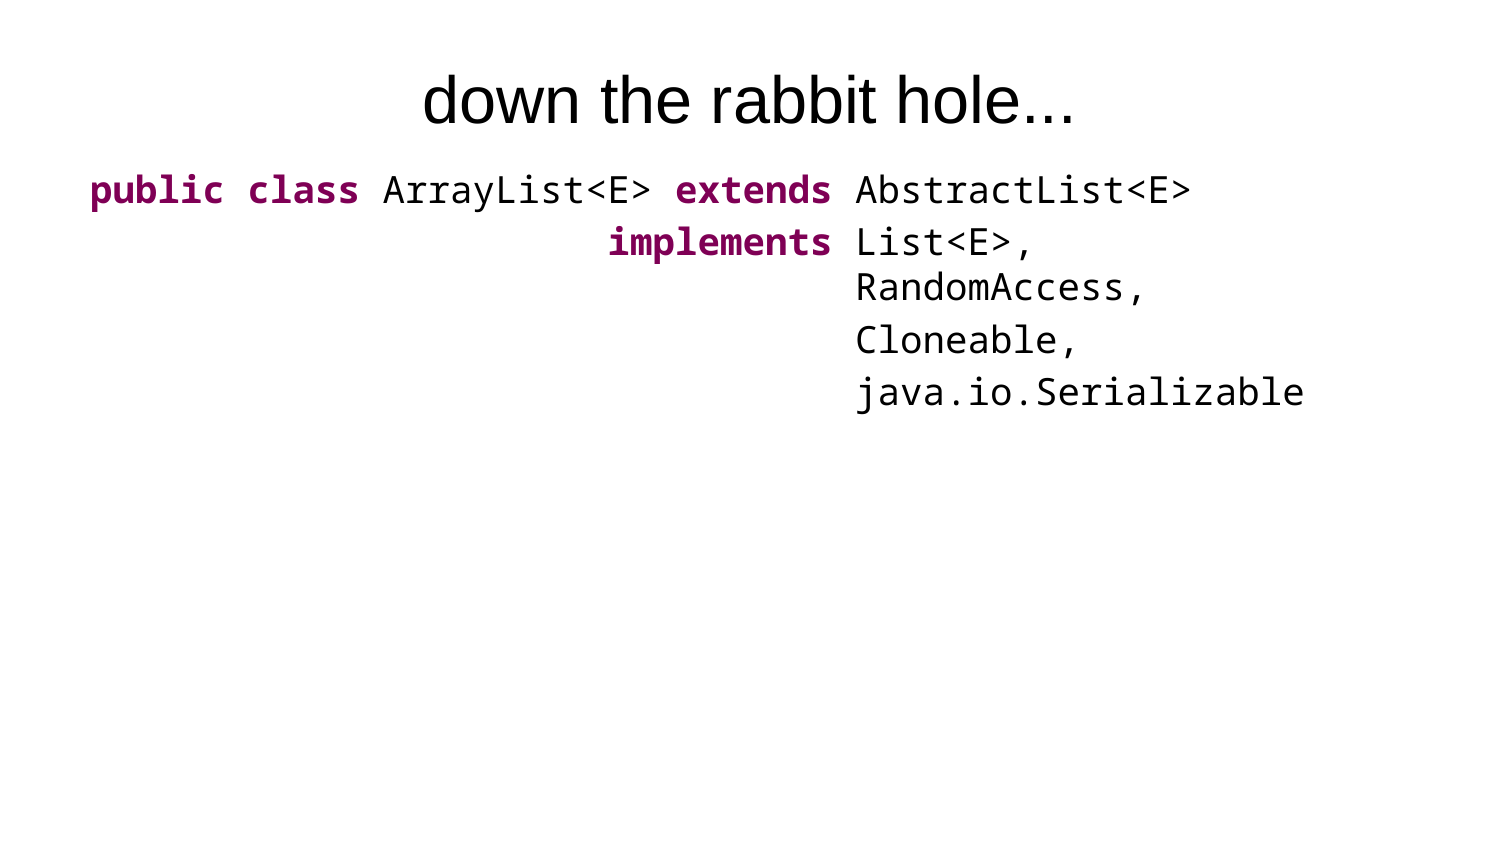

# down the rabbit hole...
public class ArrayList<E> extends AbstractList<E>
                       implements List<E>,
                                  RandomAccess,
                                  Cloneable,
                                  java.io.Serializable